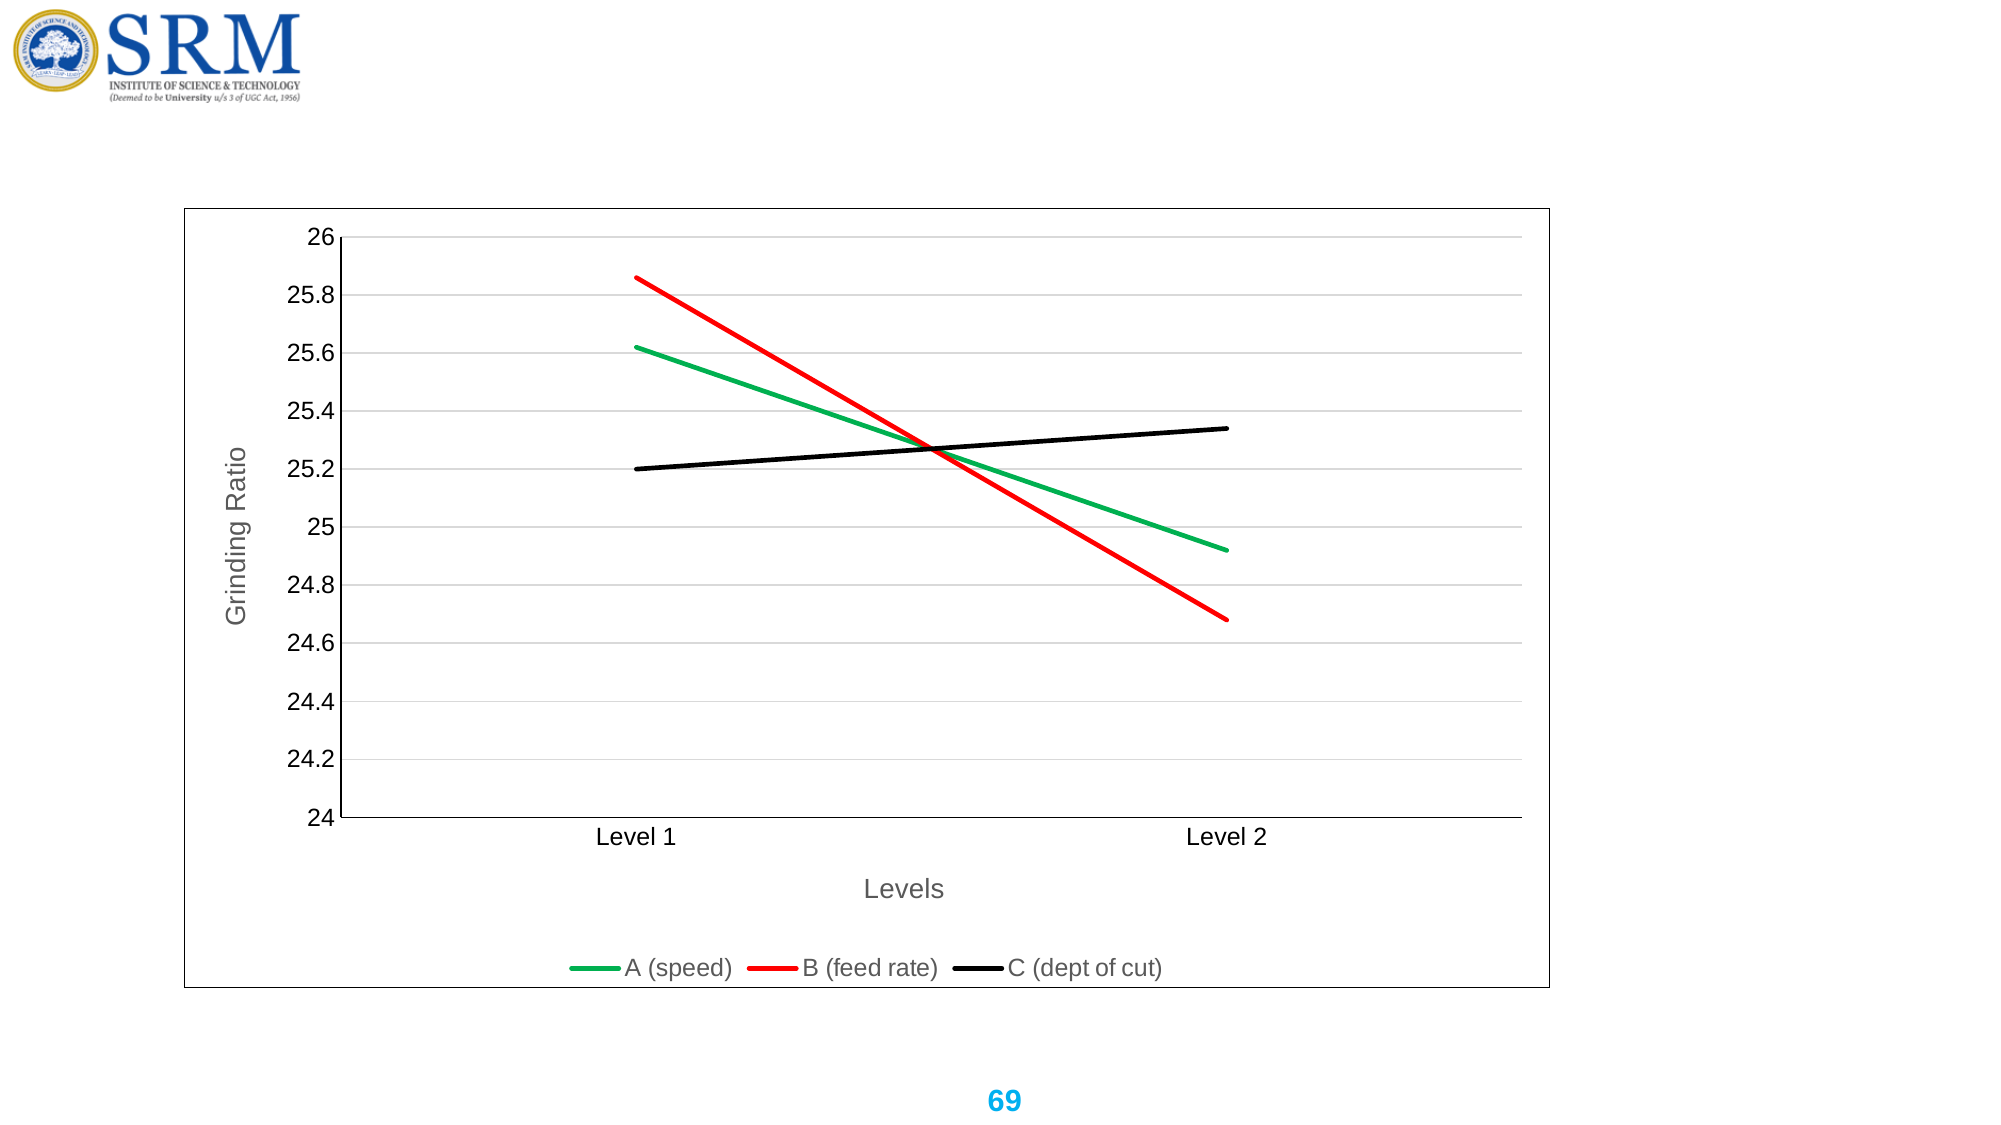

#

### Chart

| Category | A (speed) | B (feed rate) | C (dept of cut) |
|---|---|---|---|
| Level 1 | 25.62 | 25.86 | 25.2 |
| Level 2 | 24.92 | 24.68 | 25.34 |
69